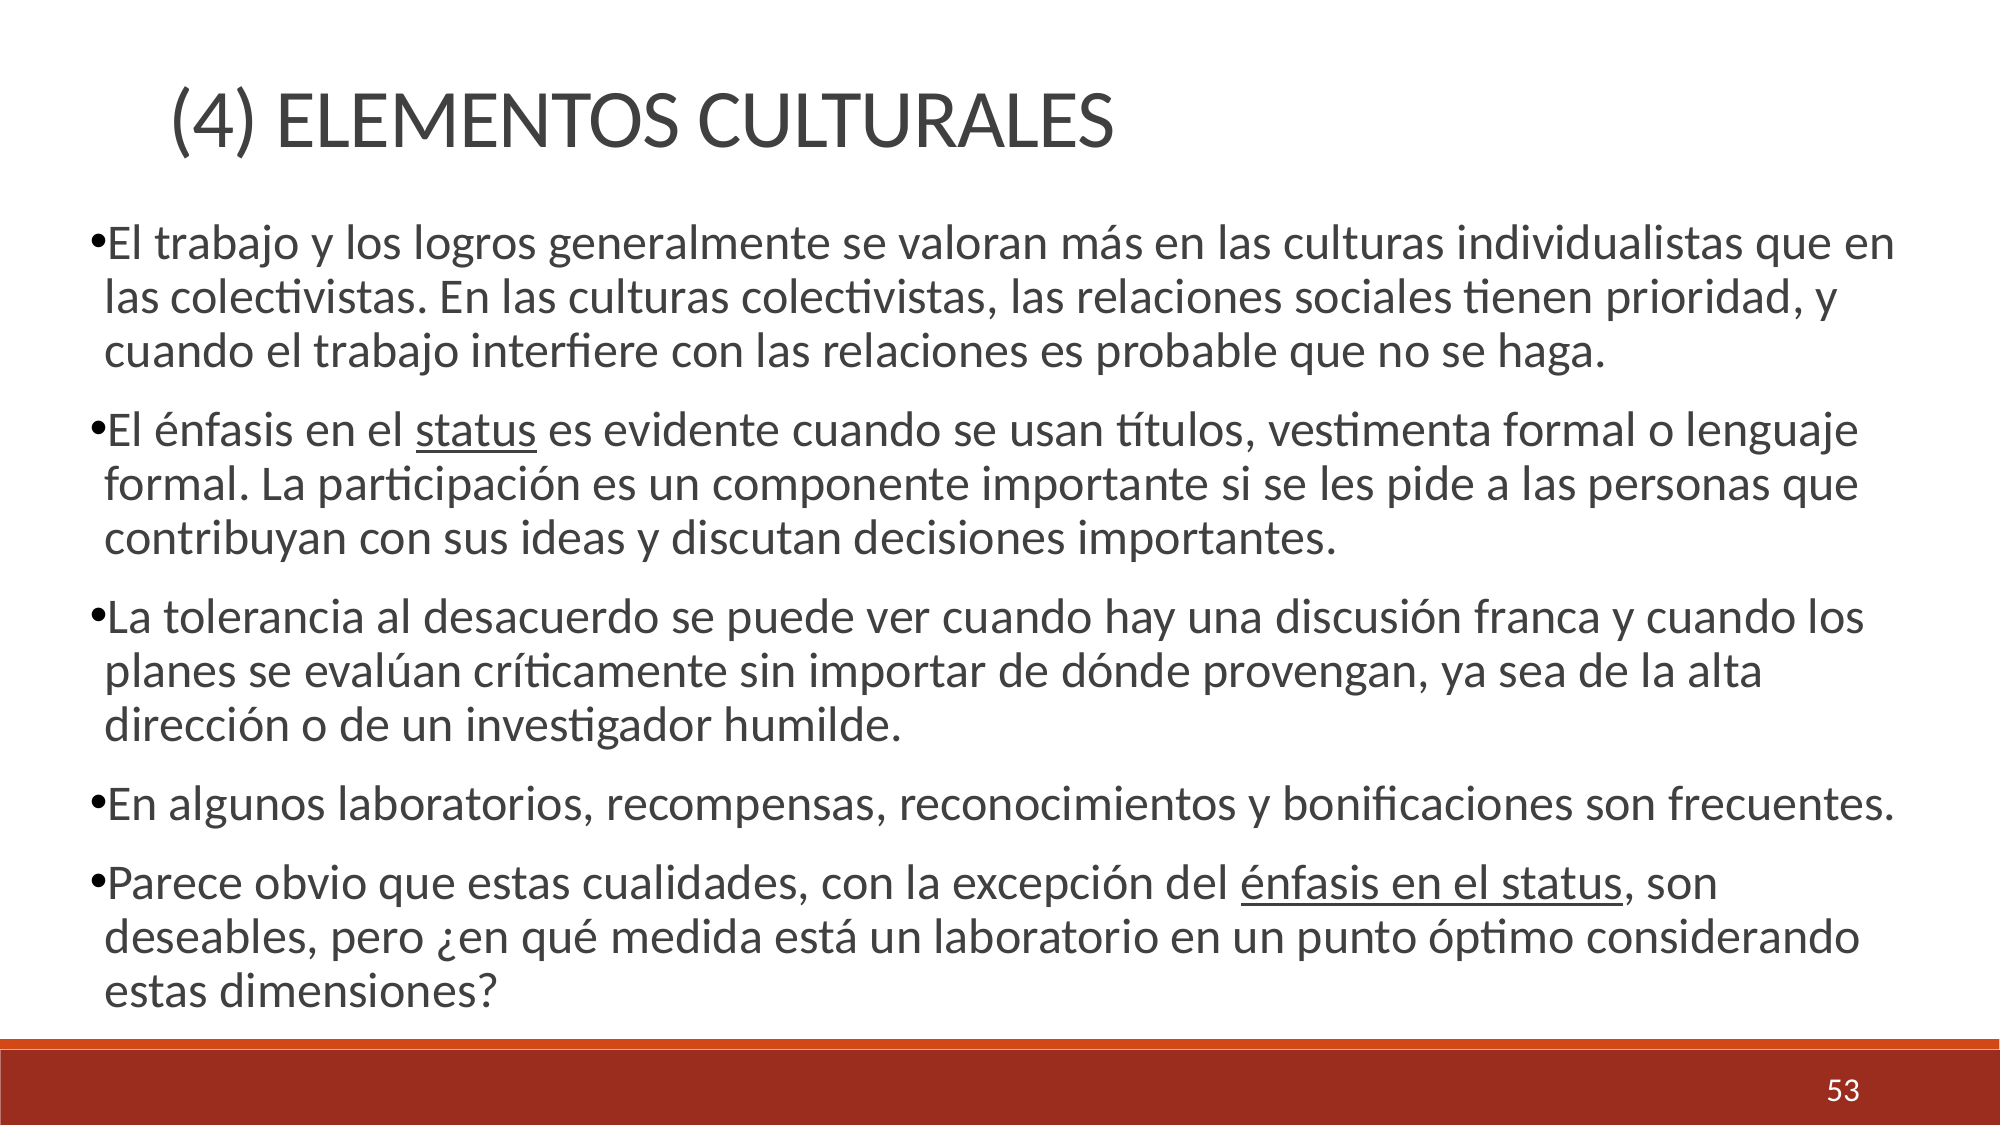

(4) ELEMENTOS CULTURALES
El trabajo y los logros generalmente se valoran más en las culturas individualistas que en las colectivistas. En las culturas colectivistas, las relaciones sociales tienen prioridad, y cuando el trabajo interfiere con las relaciones es probable que no se haga.
El énfasis en el status es evidente cuando se usan títulos, vestimenta formal o lenguaje formal. La participación es un componente importante si se les pide a las personas que contribuyan con sus ideas y discutan decisiones importantes.
La tolerancia al desacuerdo se puede ver cuando hay una discusión franca y cuando los planes se evalúan críticamente sin importar de dónde provengan, ya sea de la alta dirección o de un investigador humilde.
En algunos laboratorios, recompensas, reconocimientos y bonificaciones son frecuentes.
Parece obvio que estas cualidades, con la excepción del énfasis en el status, son deseables, pero ¿en qué medida está un laboratorio en un punto óptimo considerando estas dimensiones?
53